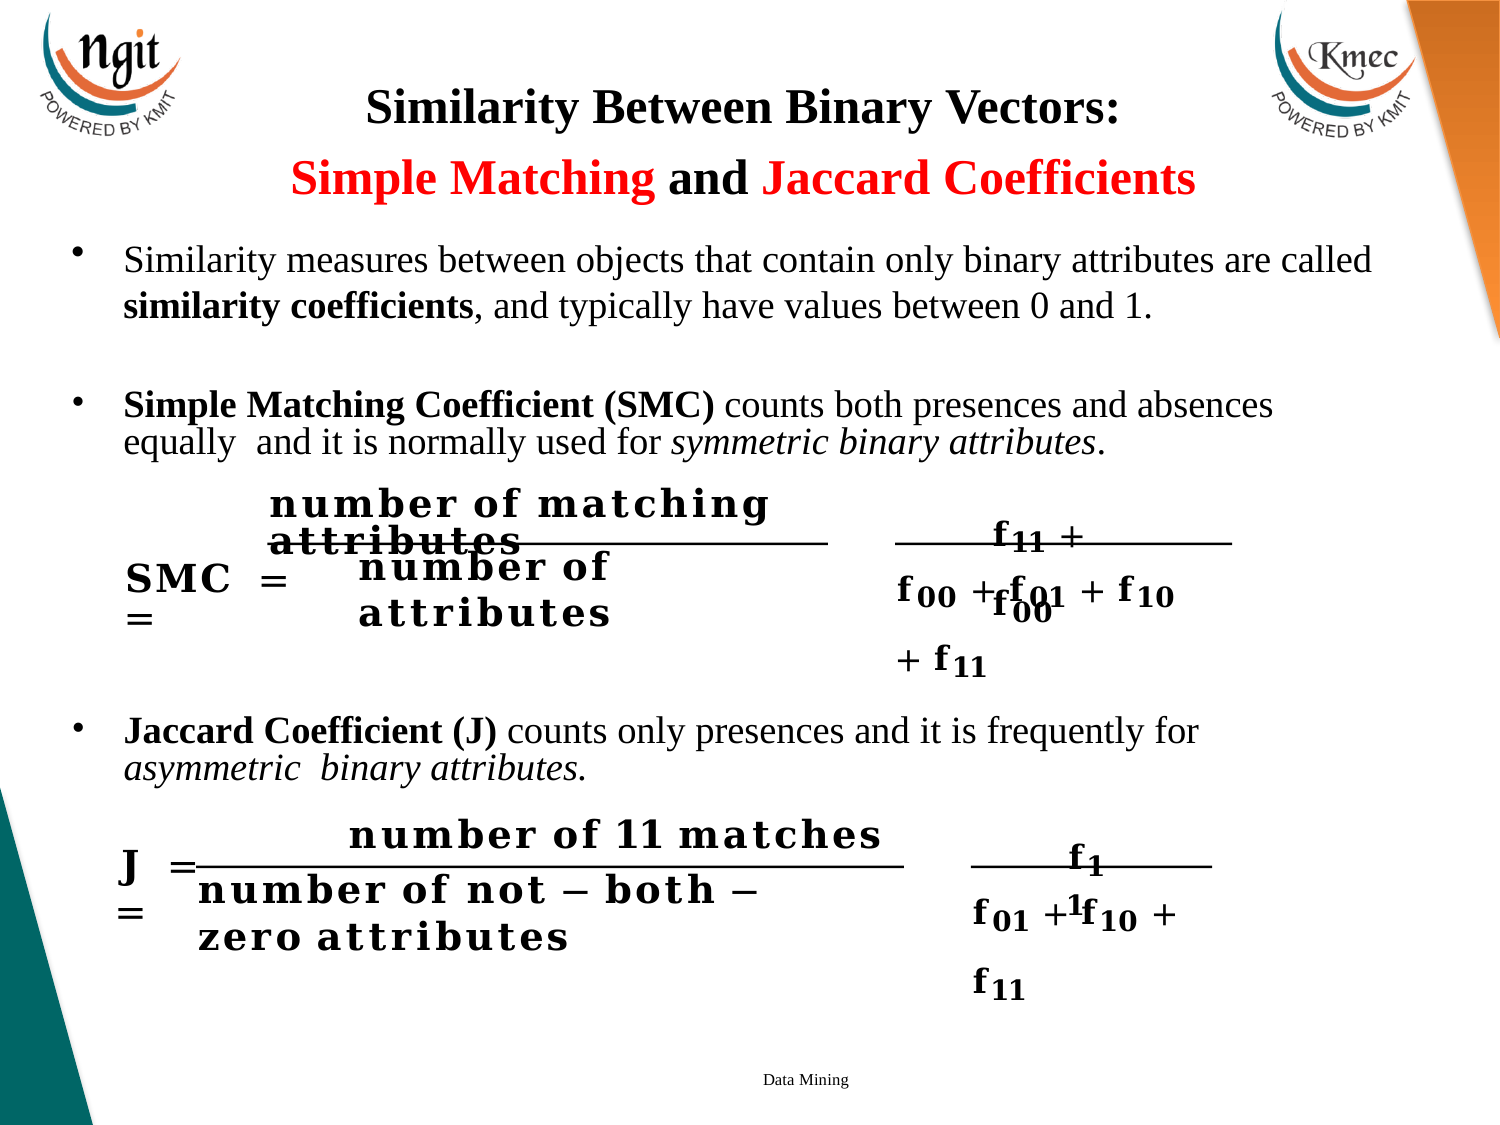

Similarity Between Binary Vectors:
Simple Matching and Jaccard Coefficients
Similarity measures between objects that contain only binary attributes are called
similarity coefficients, and typically have values between 0 and 1.

Simple Matching Coefficient (SMC) counts both presences and absences equally  and it is normally used for symmetric binary attributes.
𝐧𝐮𝐦𝐛𝐞𝐫 𝐨𝐟 𝐦𝐚𝐭𝐜𝐡𝐢𝐧𝐠 𝐚𝐭𝐭𝐫𝐢𝐛𝐮𝐭𝐞𝐬
𝐒𝐌𝐂  =	=
𝐟𝟏𝟏 + 𝐟𝟎𝟎
𝐧𝐮𝐦𝐛𝐞𝐫 𝐨𝐟 𝐚𝐭𝐭𝐫𝐢𝐛𝐮𝐭𝐞𝐬

𝐟𝟎𝟎 + 𝐟𝟎𝟏 + 𝐟𝟏𝟎 + 𝐟𝟏𝟏
Jaccard Coefficient (J) counts only presences and it is frequently for asymmetric  binary attributes.
𝐧𝐮𝐦𝐛𝐞𝐫 𝐨𝐟 𝟏𝟏 𝐦𝐚𝐭𝐜𝐡𝐞𝐬
𝐟𝟏𝟏
𝐉  =	=
𝐧𝐮𝐦𝐛𝐞𝐫 𝐨𝐟 𝐧𝐨𝐭 − 𝐛𝐨𝐭𝐡 − 𝐳𝐞𝐫𝐨 𝐚𝐭𝐭𝐫𝐢𝐛𝐮𝐭𝐞𝐬

𝐟𝟎𝟏 + 𝐟𝟏𝟎 + 𝐟𝟏𝟏
Data Mining
54